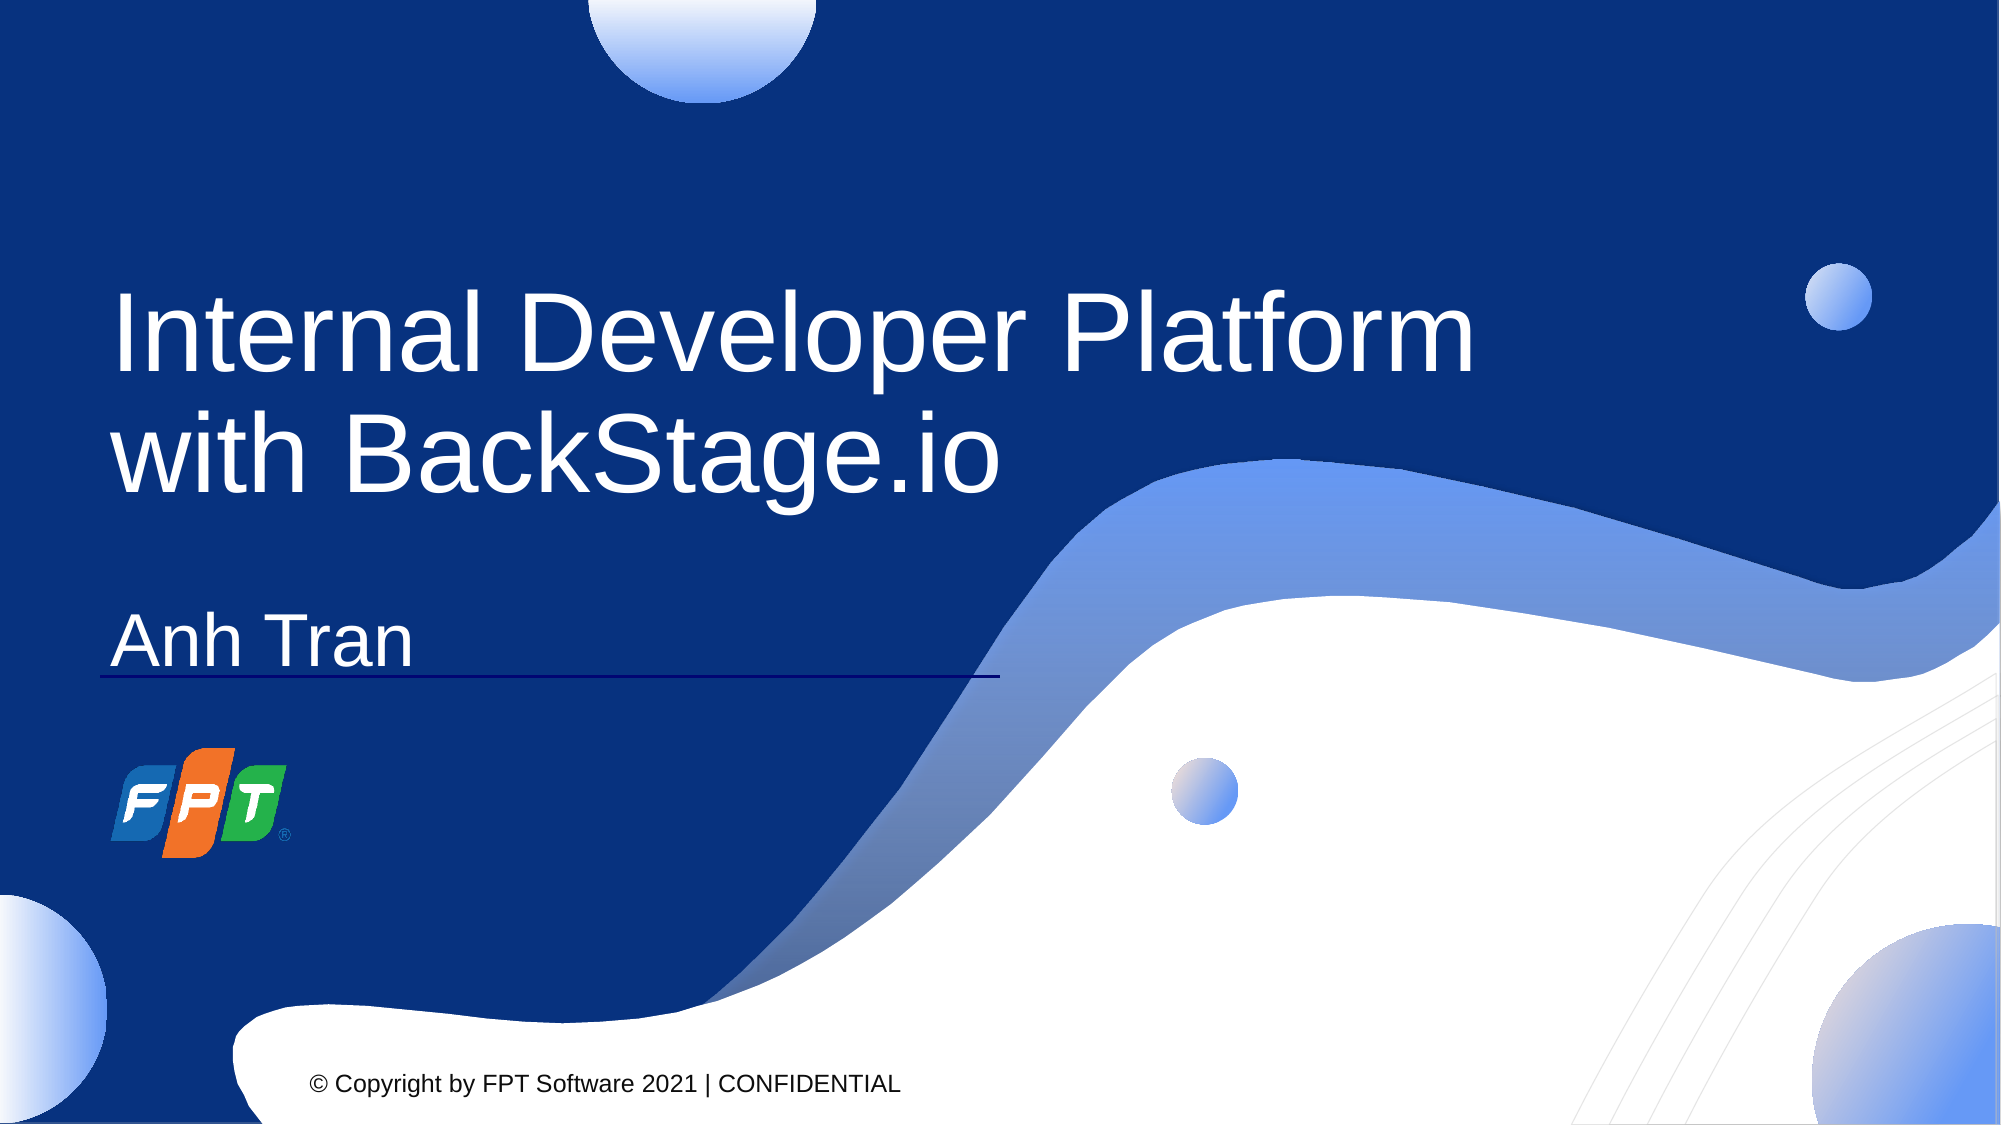

Internal Developer Platform with BackStage.io
Anh Tran